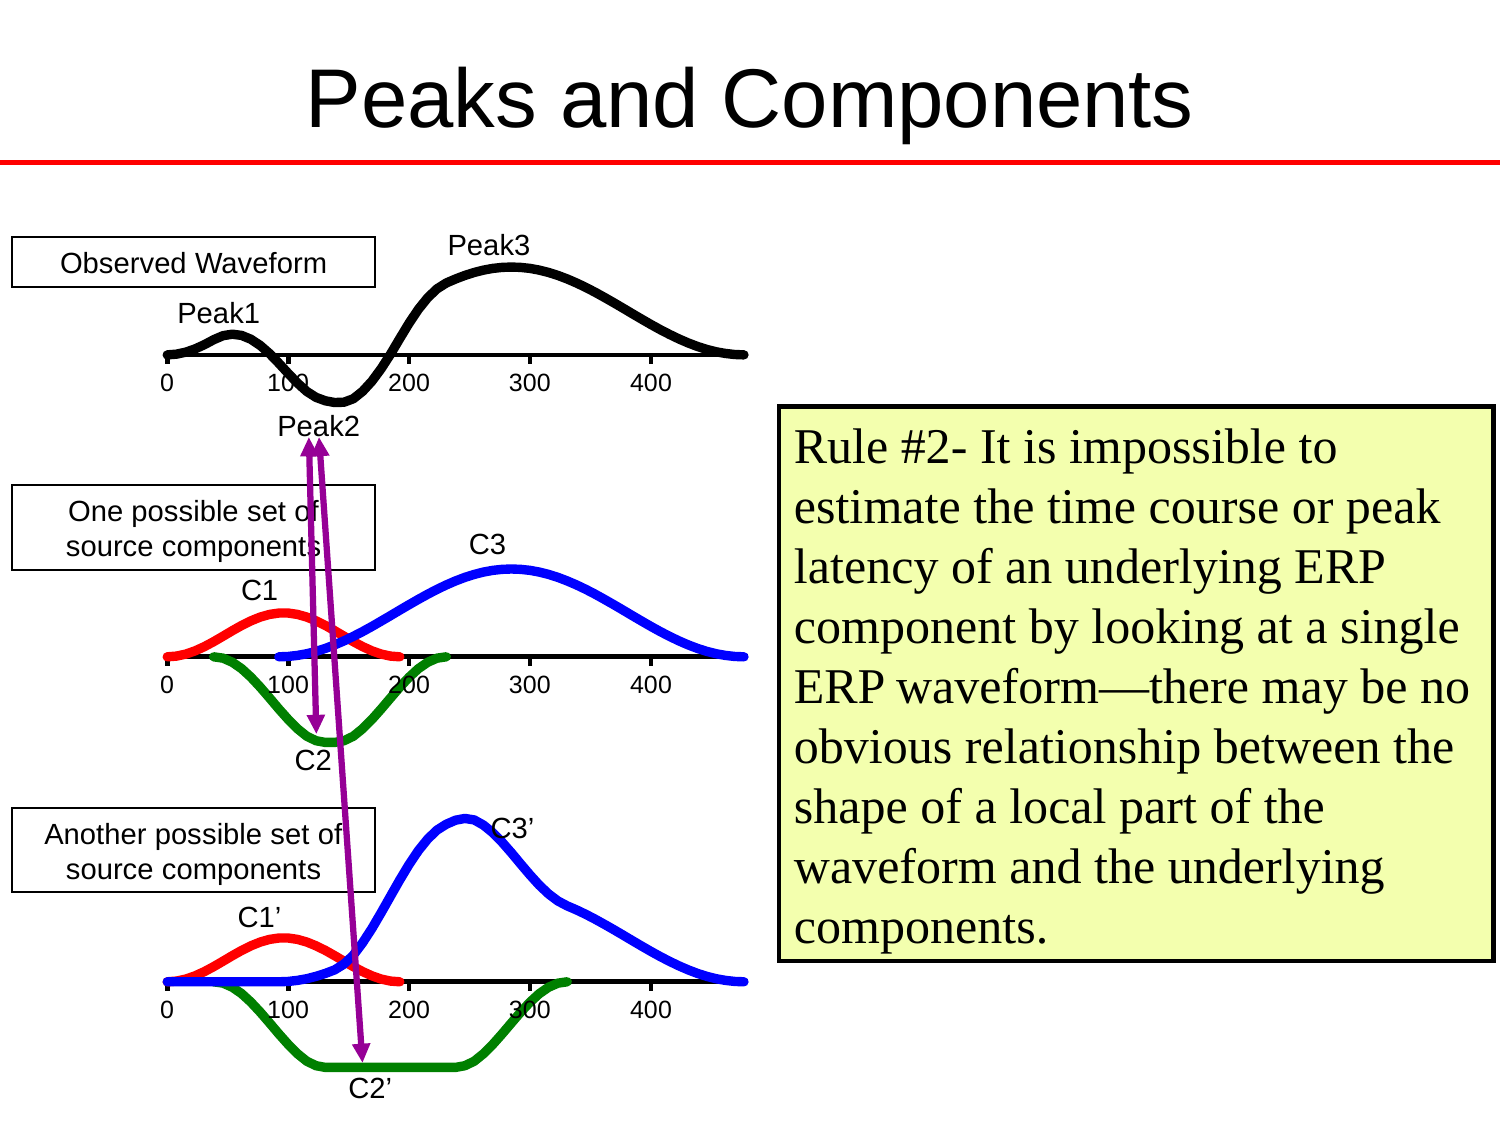

# Peaks and Components

### Chart

| Category |  |
|---|---|
Peak3
Observed Waveform
Peak1
Peak2
Rule #2- It is impossible to estimate the time course or peak latency of an underlying ERP component by looking at a single ERP waveform—there may be no obvious relationship between the shape of a local part of the waveform and the underlying components.

### Chart

| Category | c3 | c1 | c2 |
|---|---|---|---|
One possible set of source components
C3
C1
C2

### Chart

| Category | c3 | c1 | c2 |
|---|---|---|---|
C3’
Another possible set of source components
C1’
C2’